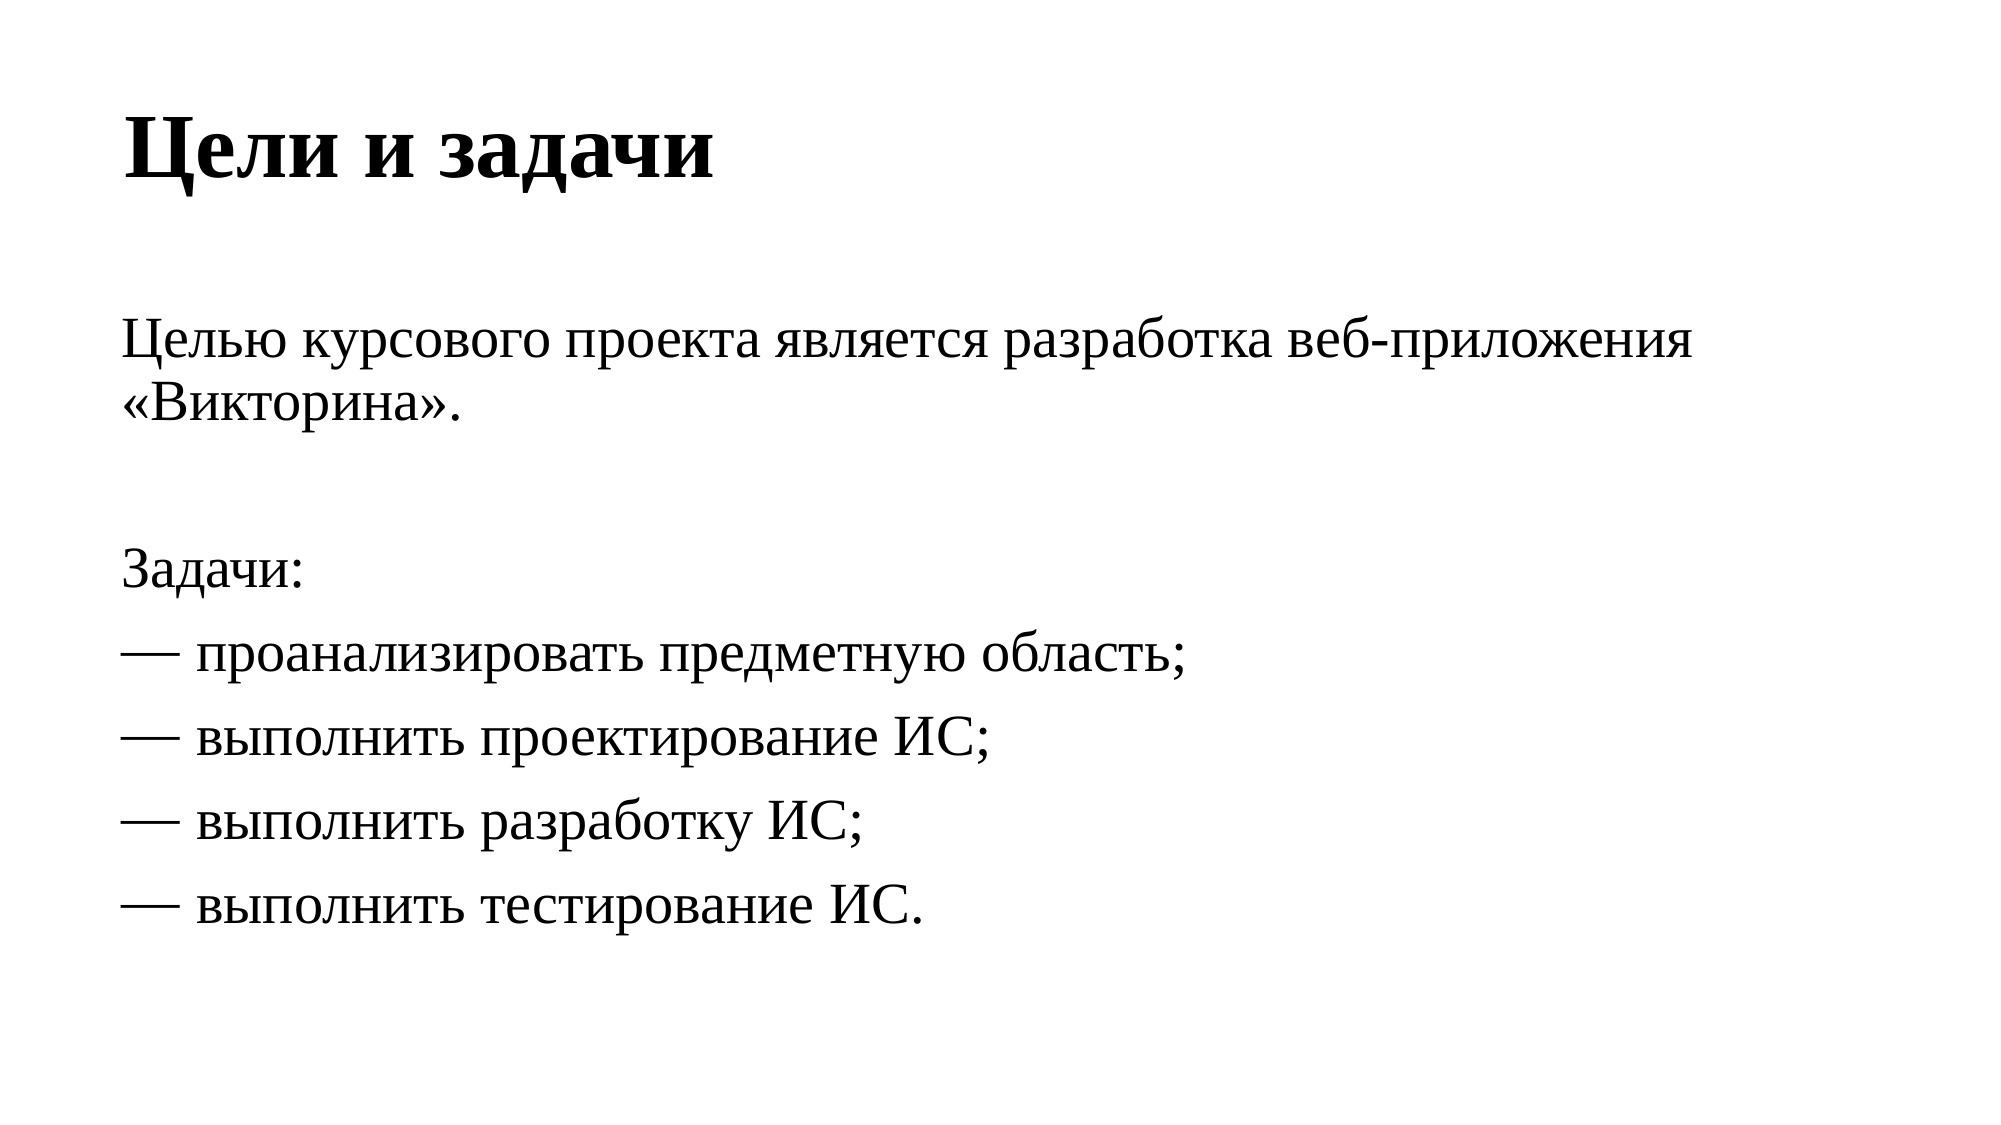

# Цели и задачи
Целью курсового проекта является разработка веб-приложения «Викторина».

Задачи:
проанализировать предметную область;
выполнить проектирование ИС;
выполнить разработку ИС;
выполнить тестирование ИС.